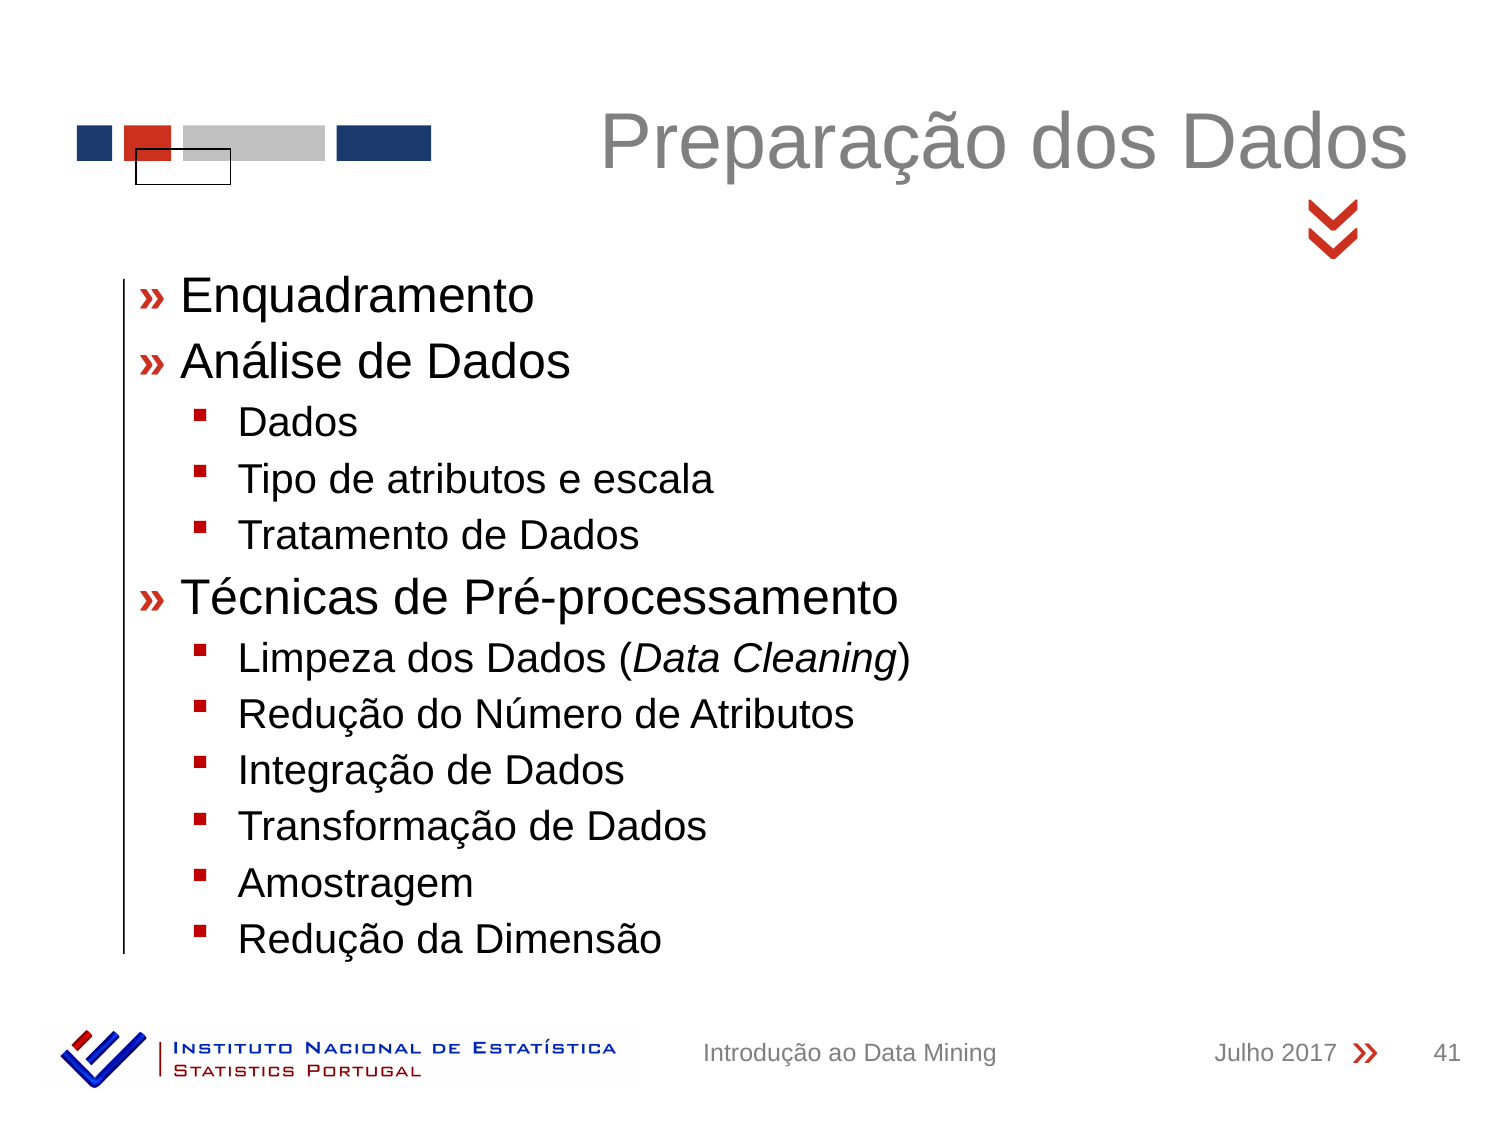

Preparação dos Dados
«
» Enquadramento
» Análise de Dados
 Dados
 Tipo de atributos e escala
 Tratamento de Dados
» Técnicas de Pré-processamento
 Limpeza dos Dados (Data Cleaning)
 Redução do Número de Atributos
 Integração de Dados
 Transformação de Dados
 Amostragem
 Redução da Dimensão

Introdução ao Data Mining
Julho 2017
41
«